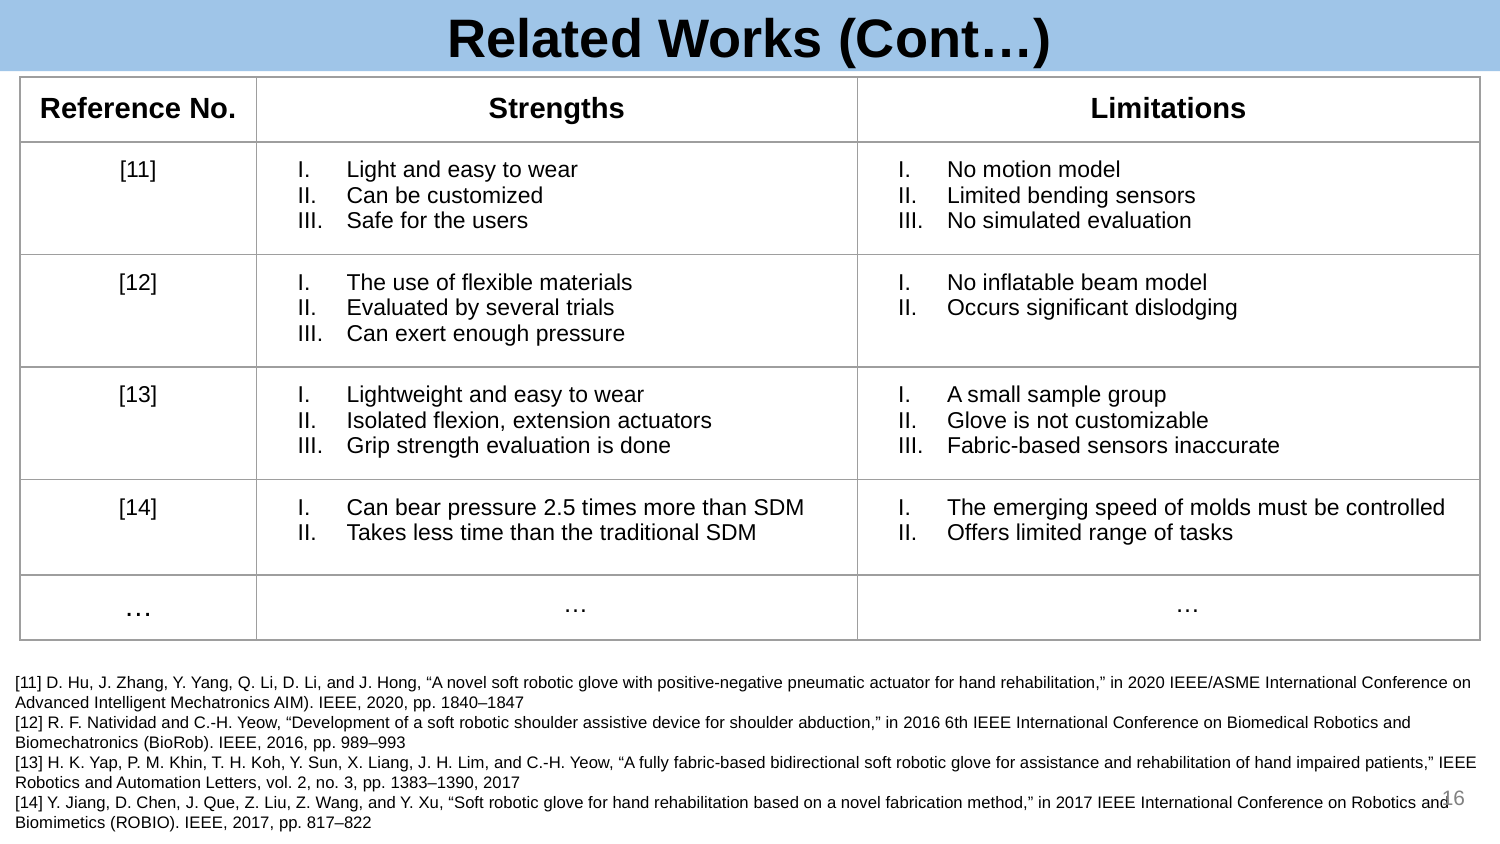

Related Works (Cont…)
| Reference No. | Strengths | Limitations |
| --- | --- | --- |
| [11] | Light and easy to wear Can be customized Safe for the users | No motion model Limited bending sensors No simulated evaluation |
| [12] | The use of flexible materials Evaluated by several trials Can exert enough pressure | No inflatable beam model Occurs significant dislodging |
| [13] | Lightweight and easy to wear Isolated flexion, extension actuators Grip strength evaluation is done | A small sample group Glove is not customizable Fabric-based sensors inaccurate |
| [14] | Can bear pressure 2.5 times more than SDM Takes less time than the traditional SDM | The emerging speed of molds must be controlled Offers limited range of tasks |
| … | … | … |
[11] D. Hu, J. Zhang, Y. Yang, Q. Li, D. Li, and J. Hong, “A novel soft robotic glove with positive-negative pneumatic actuator for hand rehabilitation,” in 2020 IEEE/ASME International Conference on Advanced Intelligent Mechatronics AIM). IEEE, 2020, pp. 1840–1847
[12] R. F. Natividad and C.-H. Yeow, “Development of a soft robotic shoulder assistive device for shoulder abduction,” in 2016 6th IEEE International Conference on Biomedical Robotics and Biomechatronics (BioRob). IEEE, 2016, pp. 989–993
[13] H. K. Yap, P. M. Khin, T. H. Koh, Y. Sun, X. Liang, J. H. Lim, and C.-H. Yeow, “A fully fabric-based bidirectional soft robotic glove for assistance and rehabilitation of hand impaired patients,” IEEE Robotics and Automation Letters, vol. 2, no. 3, pp. 1383–1390, 2017
[14] Y. Jiang, D. Chen, J. Que, Z. Liu, Z. Wang, and Y. Xu, “Soft robotic glove for hand rehabilitation based on a novel fabrication method,” in 2017 IEEE International Conference on Robotics and Biomimetics (ROBIO). IEEE, 2017, pp. 817–822
16